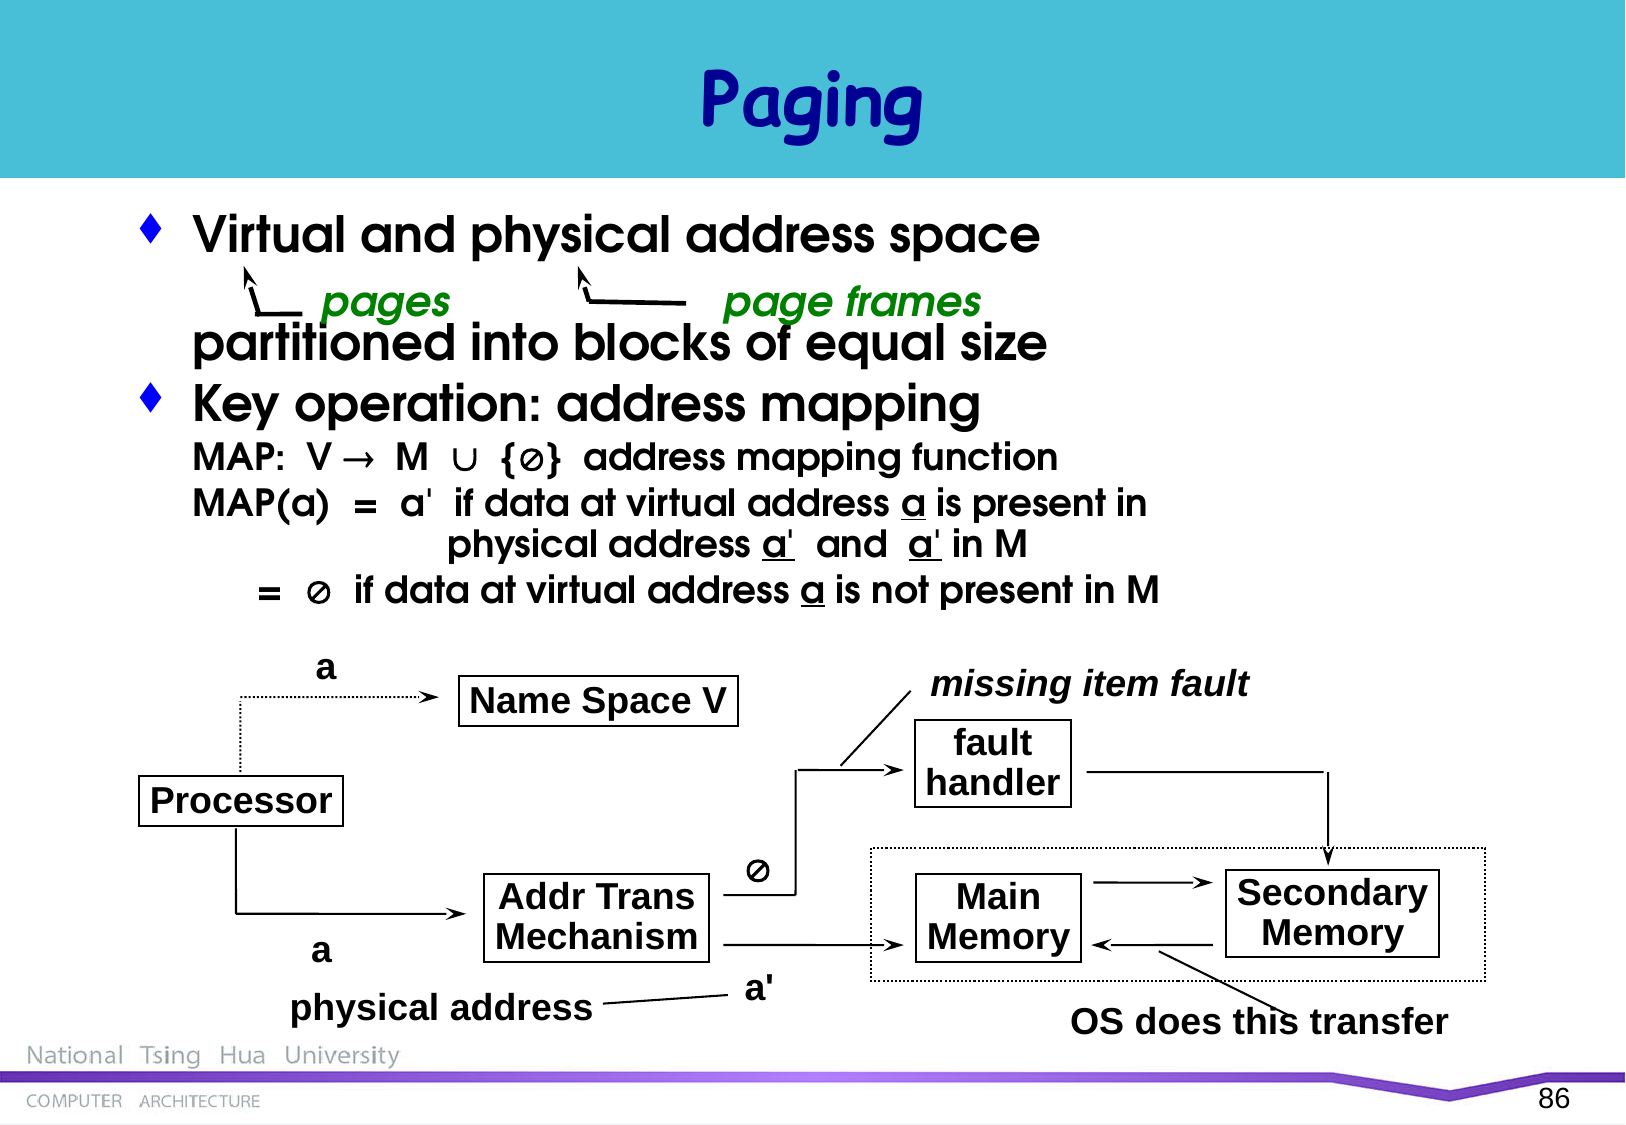

# Paging
Virtual and physical address space
partitioned into blocks of equal size
Key operation: address mapping
	MAP:  V →  M  ∪  {∅}  address mapping function
	MAP(a)  =  a'  if data at virtual address a is present in
	          physical address a'  and  a' in M
    	      =  ∅  if data at virtual address a is not present in M

pages
page frames

a
missing item fault
Name Space V

fault
handler

Processor

∅

Secondary
Memory
Addr Trans
Mechanism
Main
Memory

a

a'
physical address

OS does this transfer
86